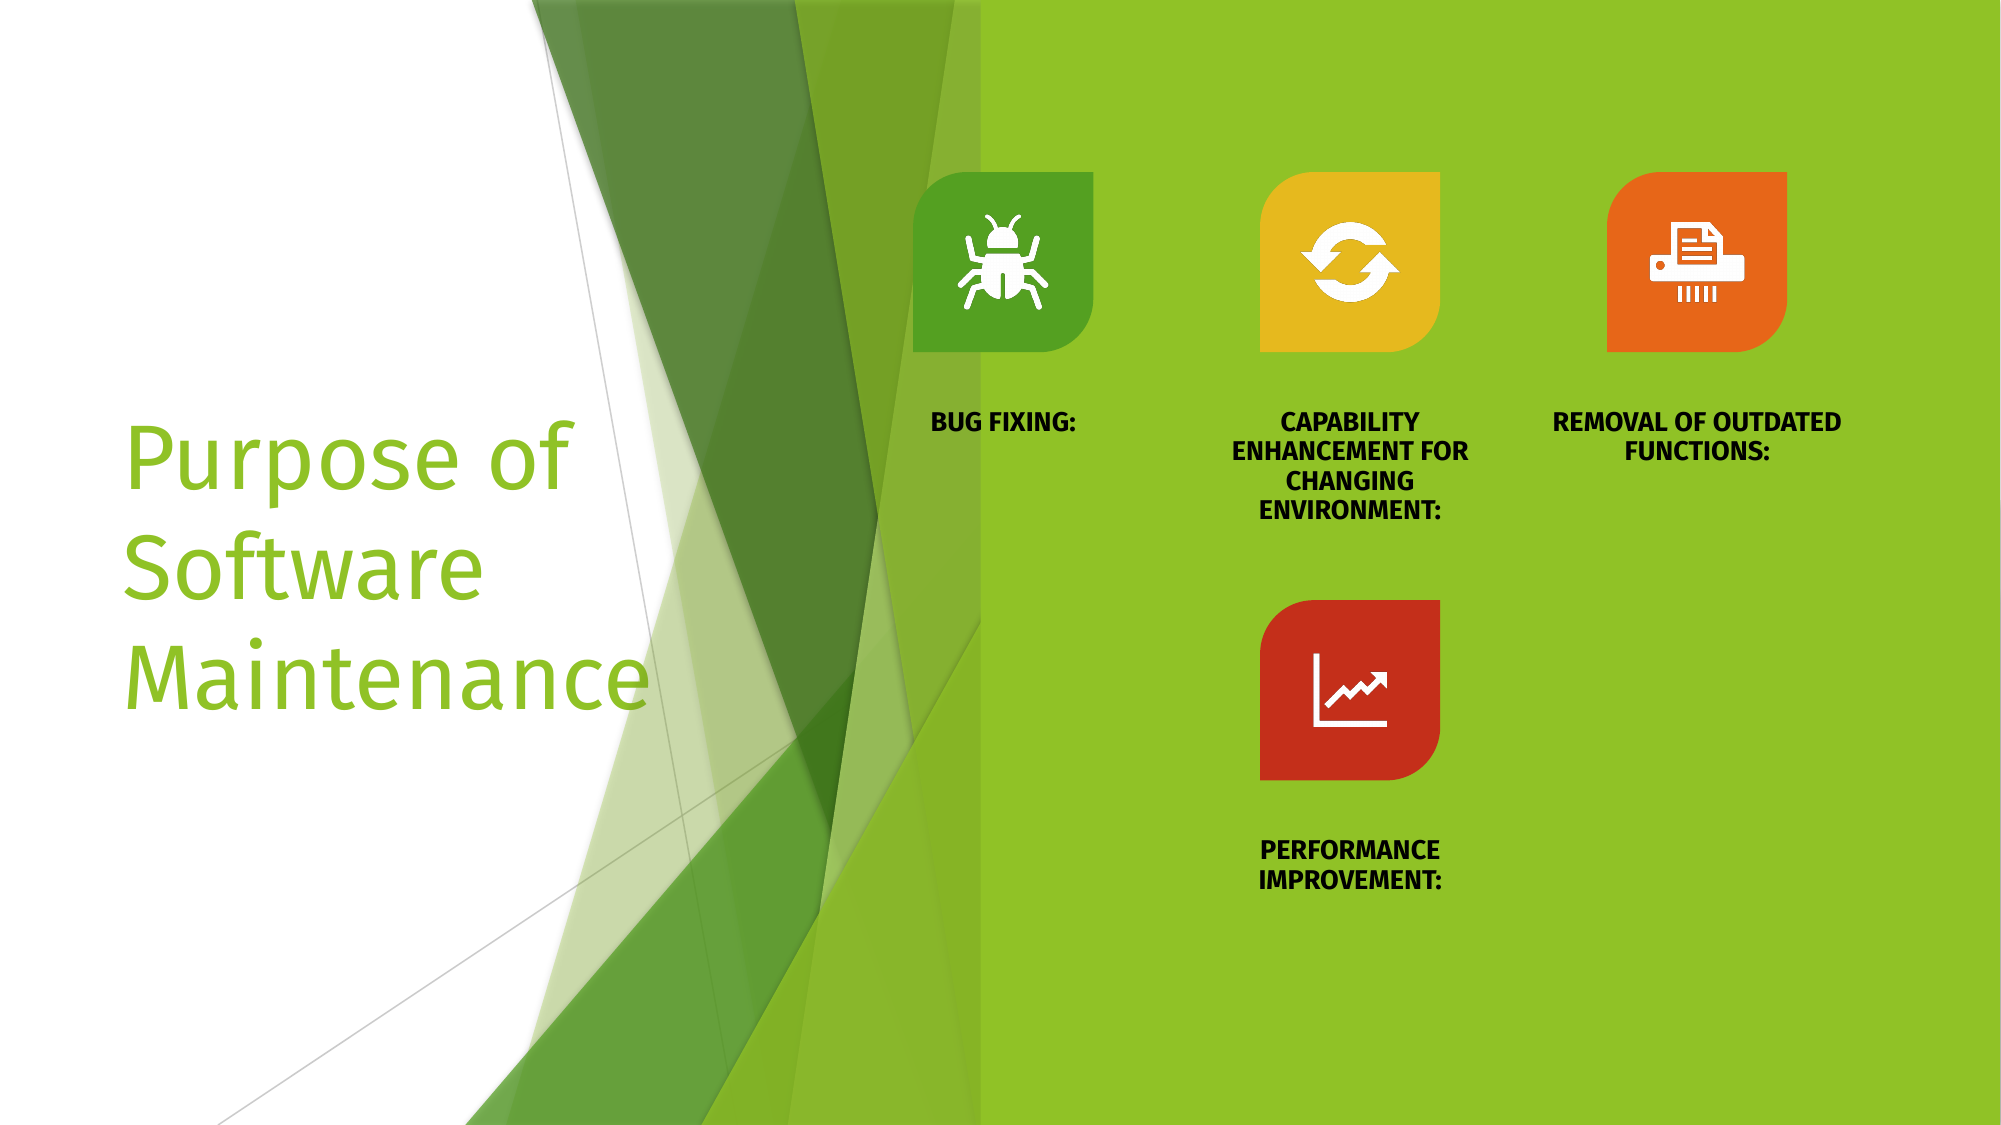

Bug Fixing:
Capability Enhancement for changing environment:
Removal of Outdated Functions:
Performance Improvement:
# Purpose of Software Maintenance